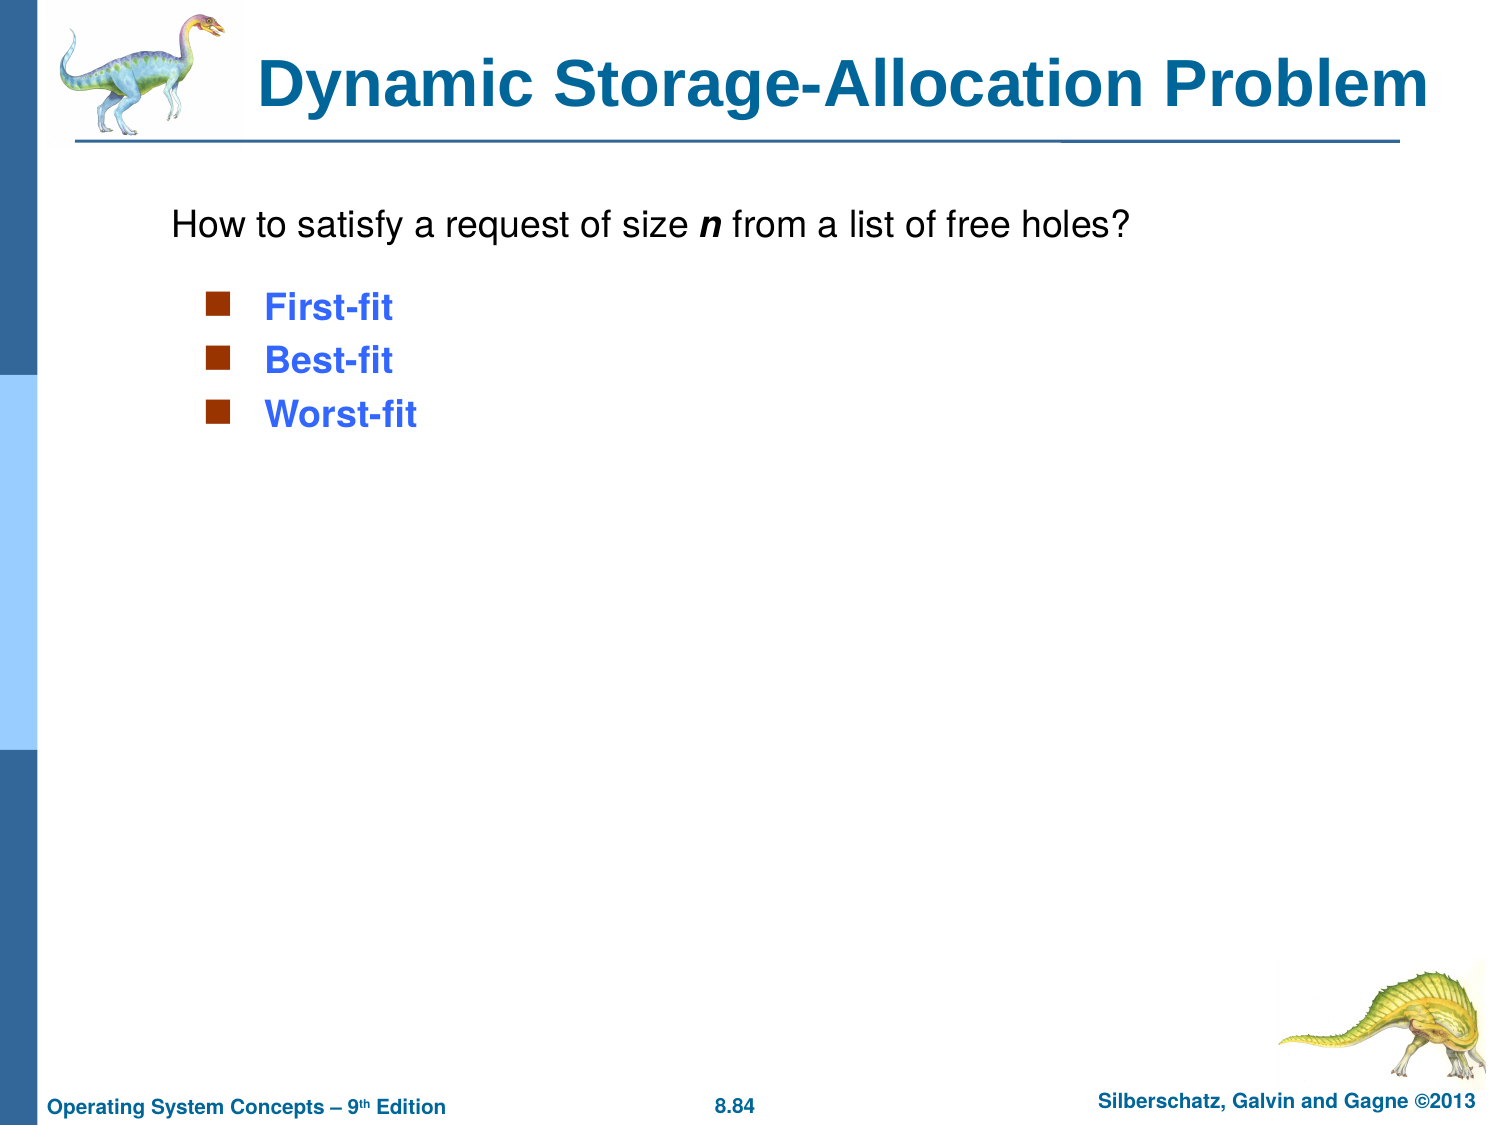

# Dynamic Storage-Allocation Problem
How to satisfy a request of size n from a list of free holes?
First-fit
Best-fit
Worst-fit